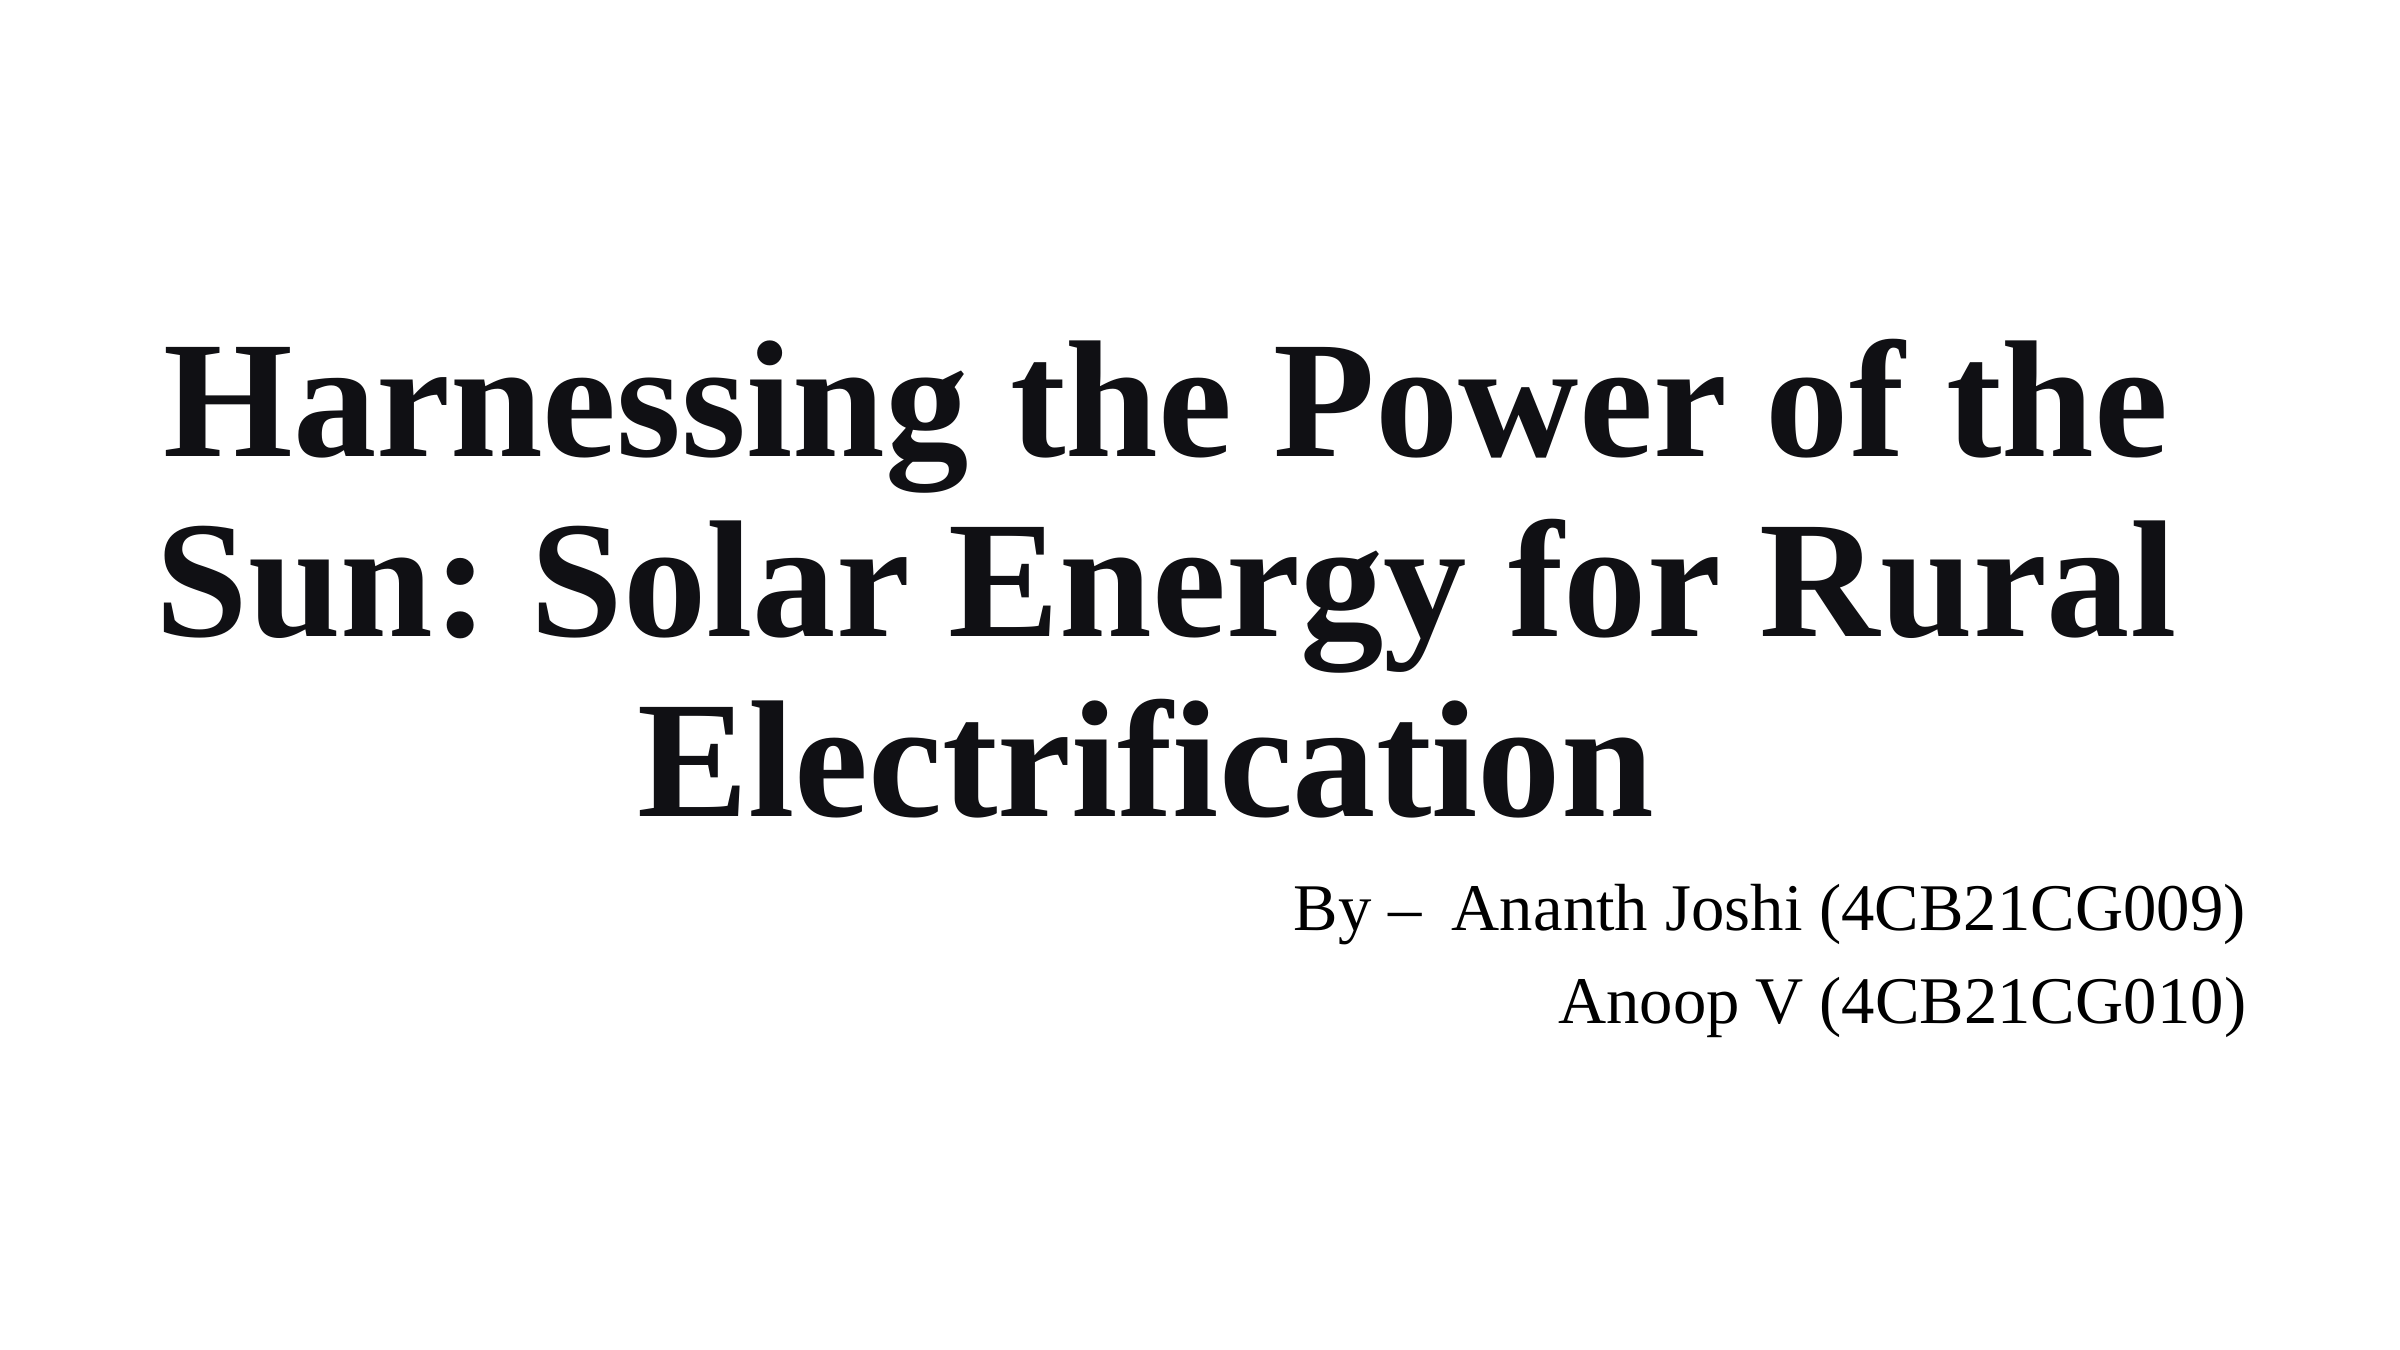

# Harnessing the Power of the Sun: Solar Energy for Rural Electrification
By –  Ananth Joshi (4CB21CG009)
Anoop V (4CB21CG010)